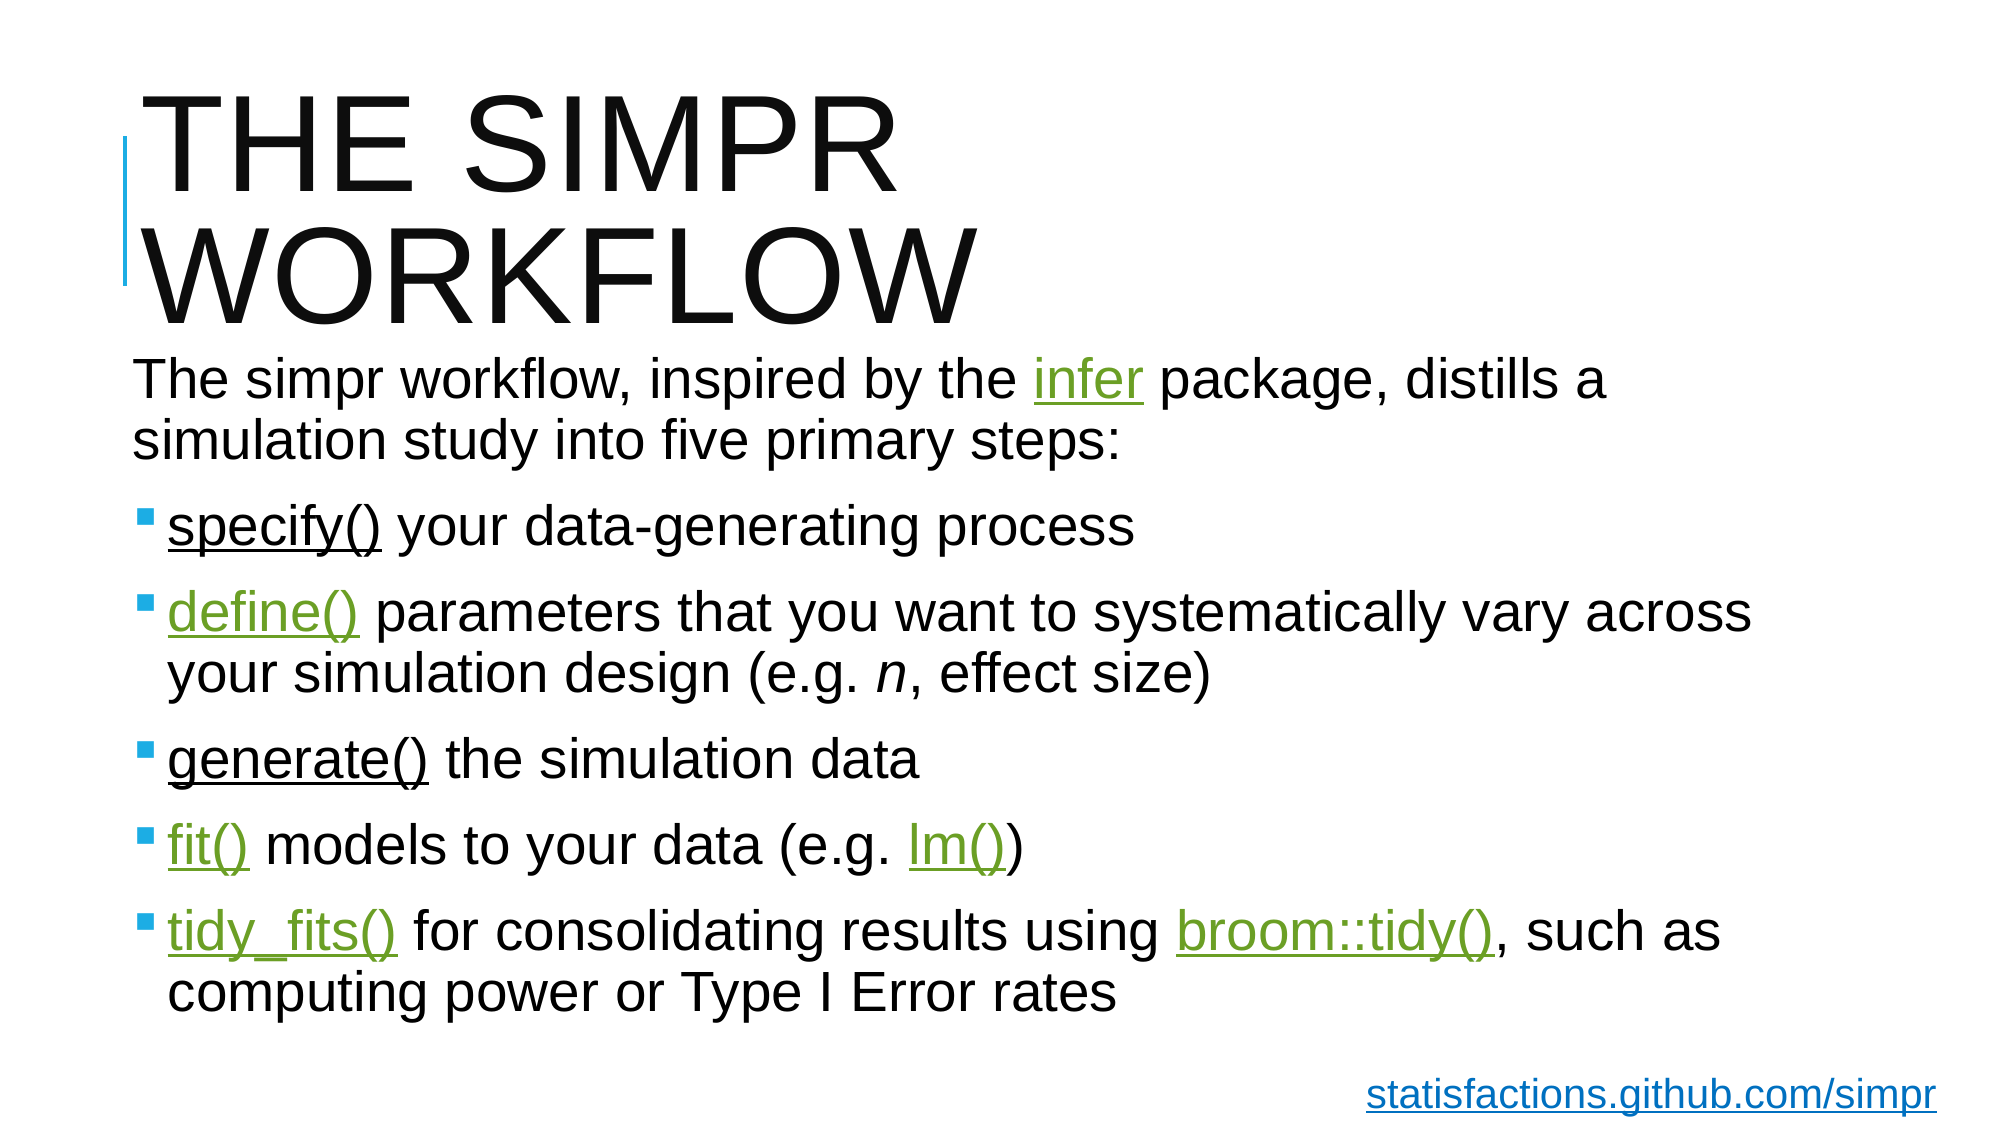

# The simpr workflow
The simpr workflow, inspired by the infer package, distills a simulation study into five primary steps:
specify() your data-generating process
define() parameters that you want to systematically vary across your simulation design (e.g. n, effect size)
generate() the simulation data
fit() models to your data (e.g. lm())
tidy_fits() for consolidating results using broom::tidy(), such as computing power or Type I Error rates

statisfactions.github.com/simpr